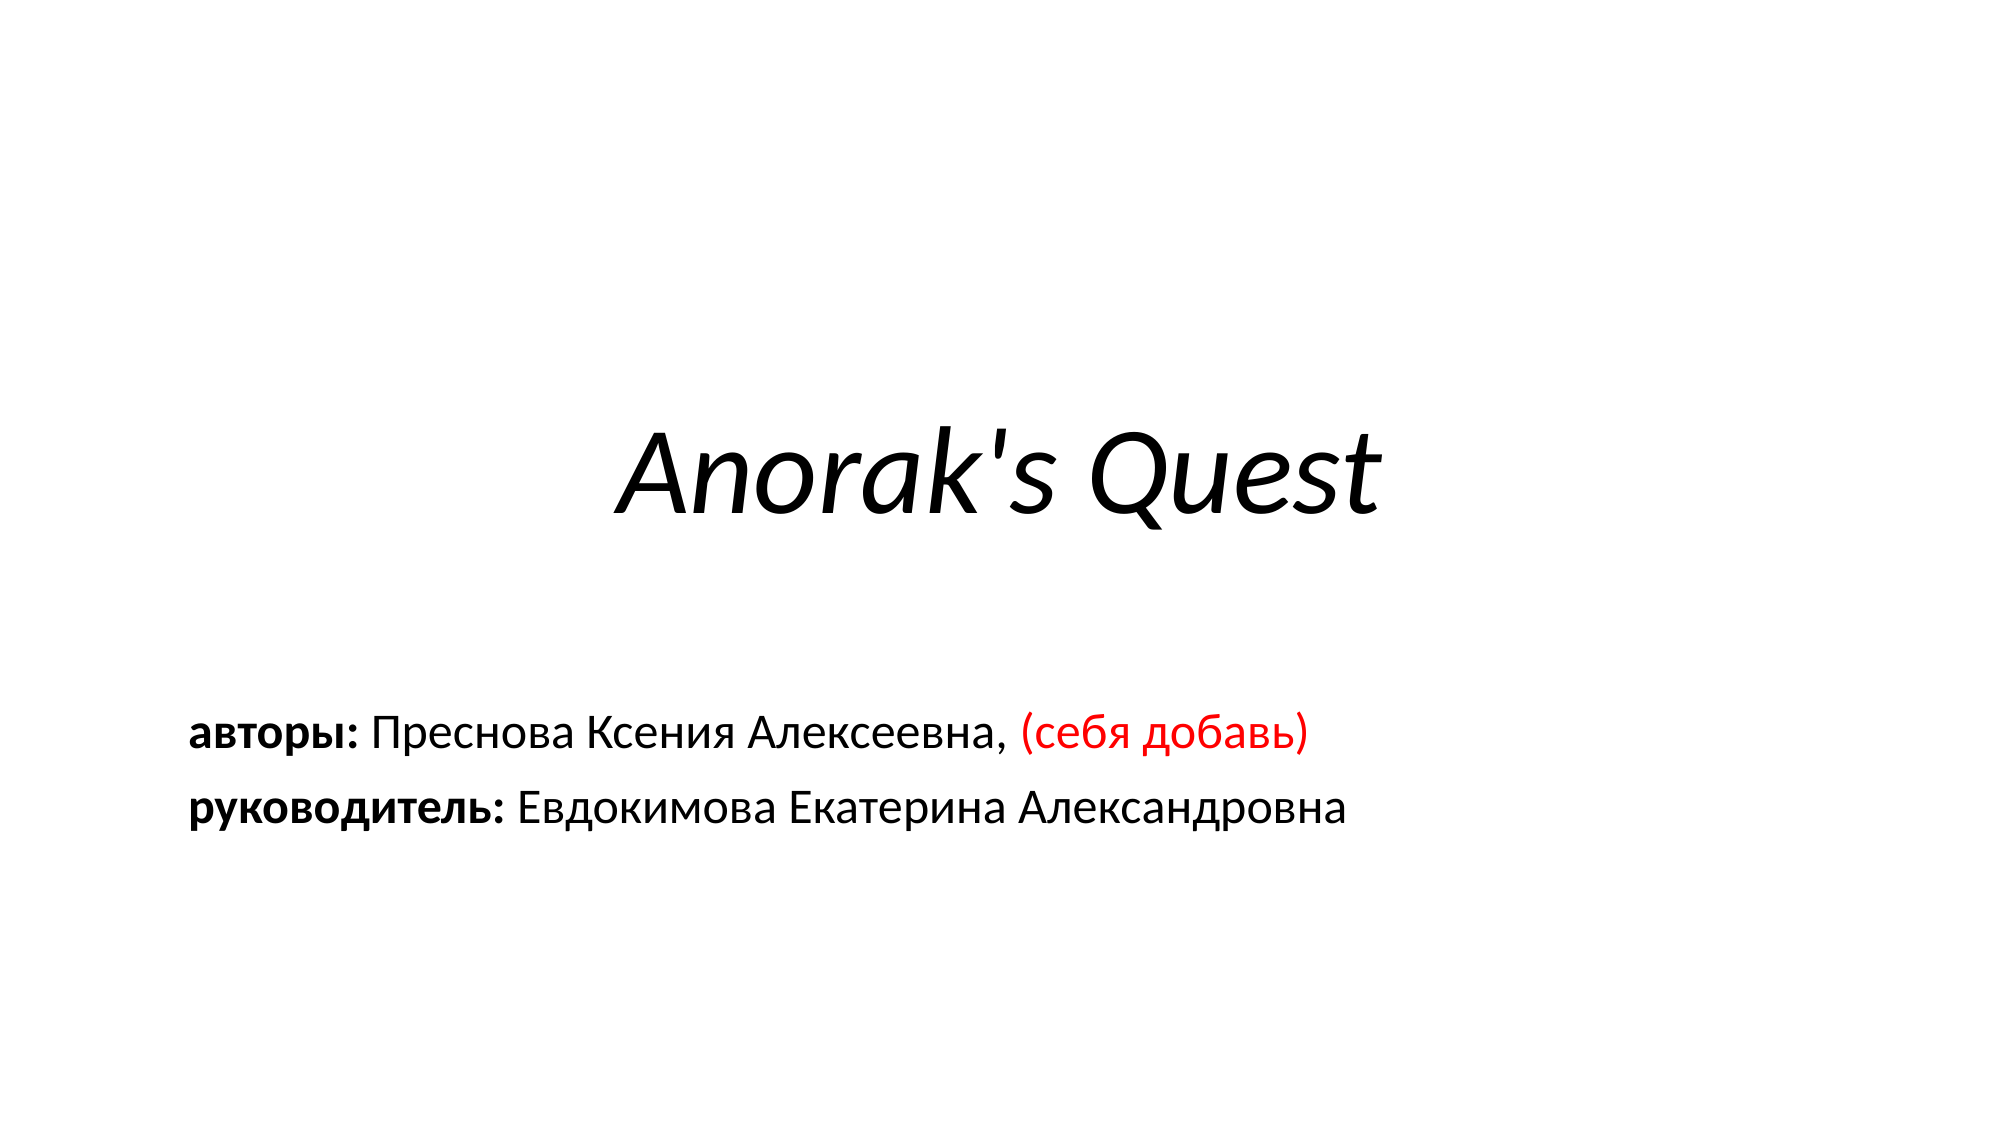

# Anorak's Quest
авторы: Преснова Ксения Алексеевна, (себя добавь)
руководитель: Евдокимова Екатерина Александровна